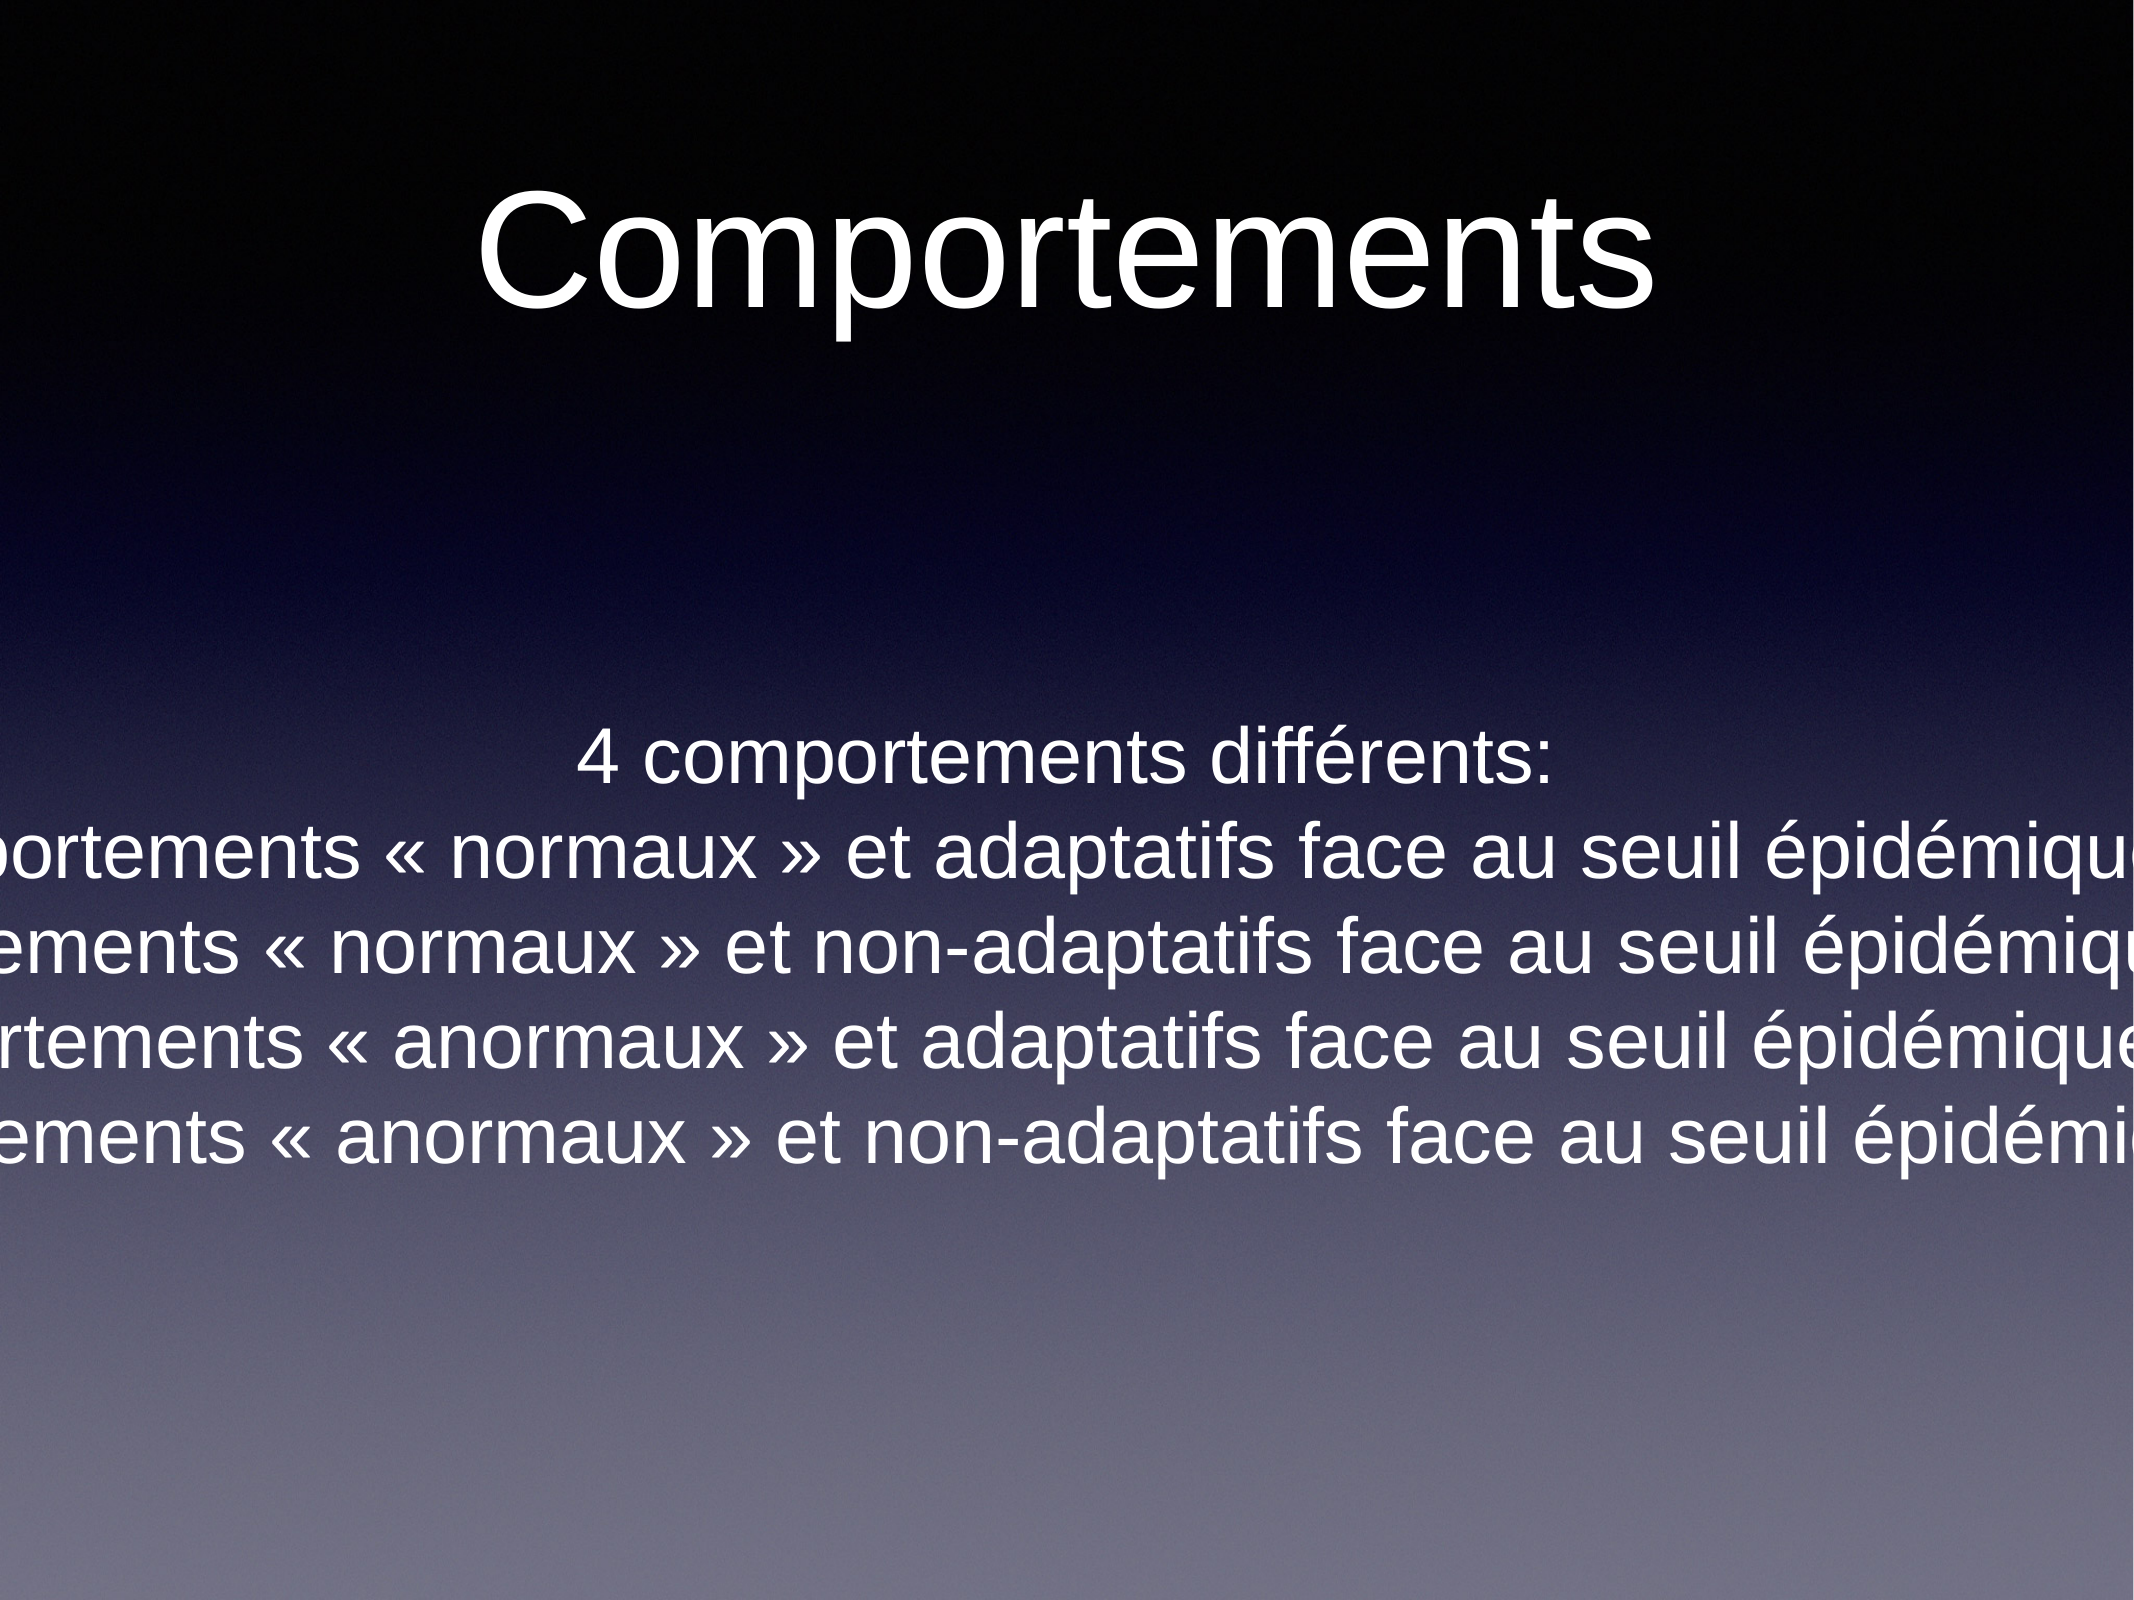

# Comportements
4 comportements différents:
 -Comportements « normaux » et adaptatifs face au seuil épidémique (vert)
-Comportements « normaux » et non-adaptatifs face au seuil épidémique (jaune)
   -Comportements « anormaux » et adaptatifs face au seuil épidémique (orange)
   -Comportements « anormaux » et non-adaptatifs face au seuil épidémique (rouge)